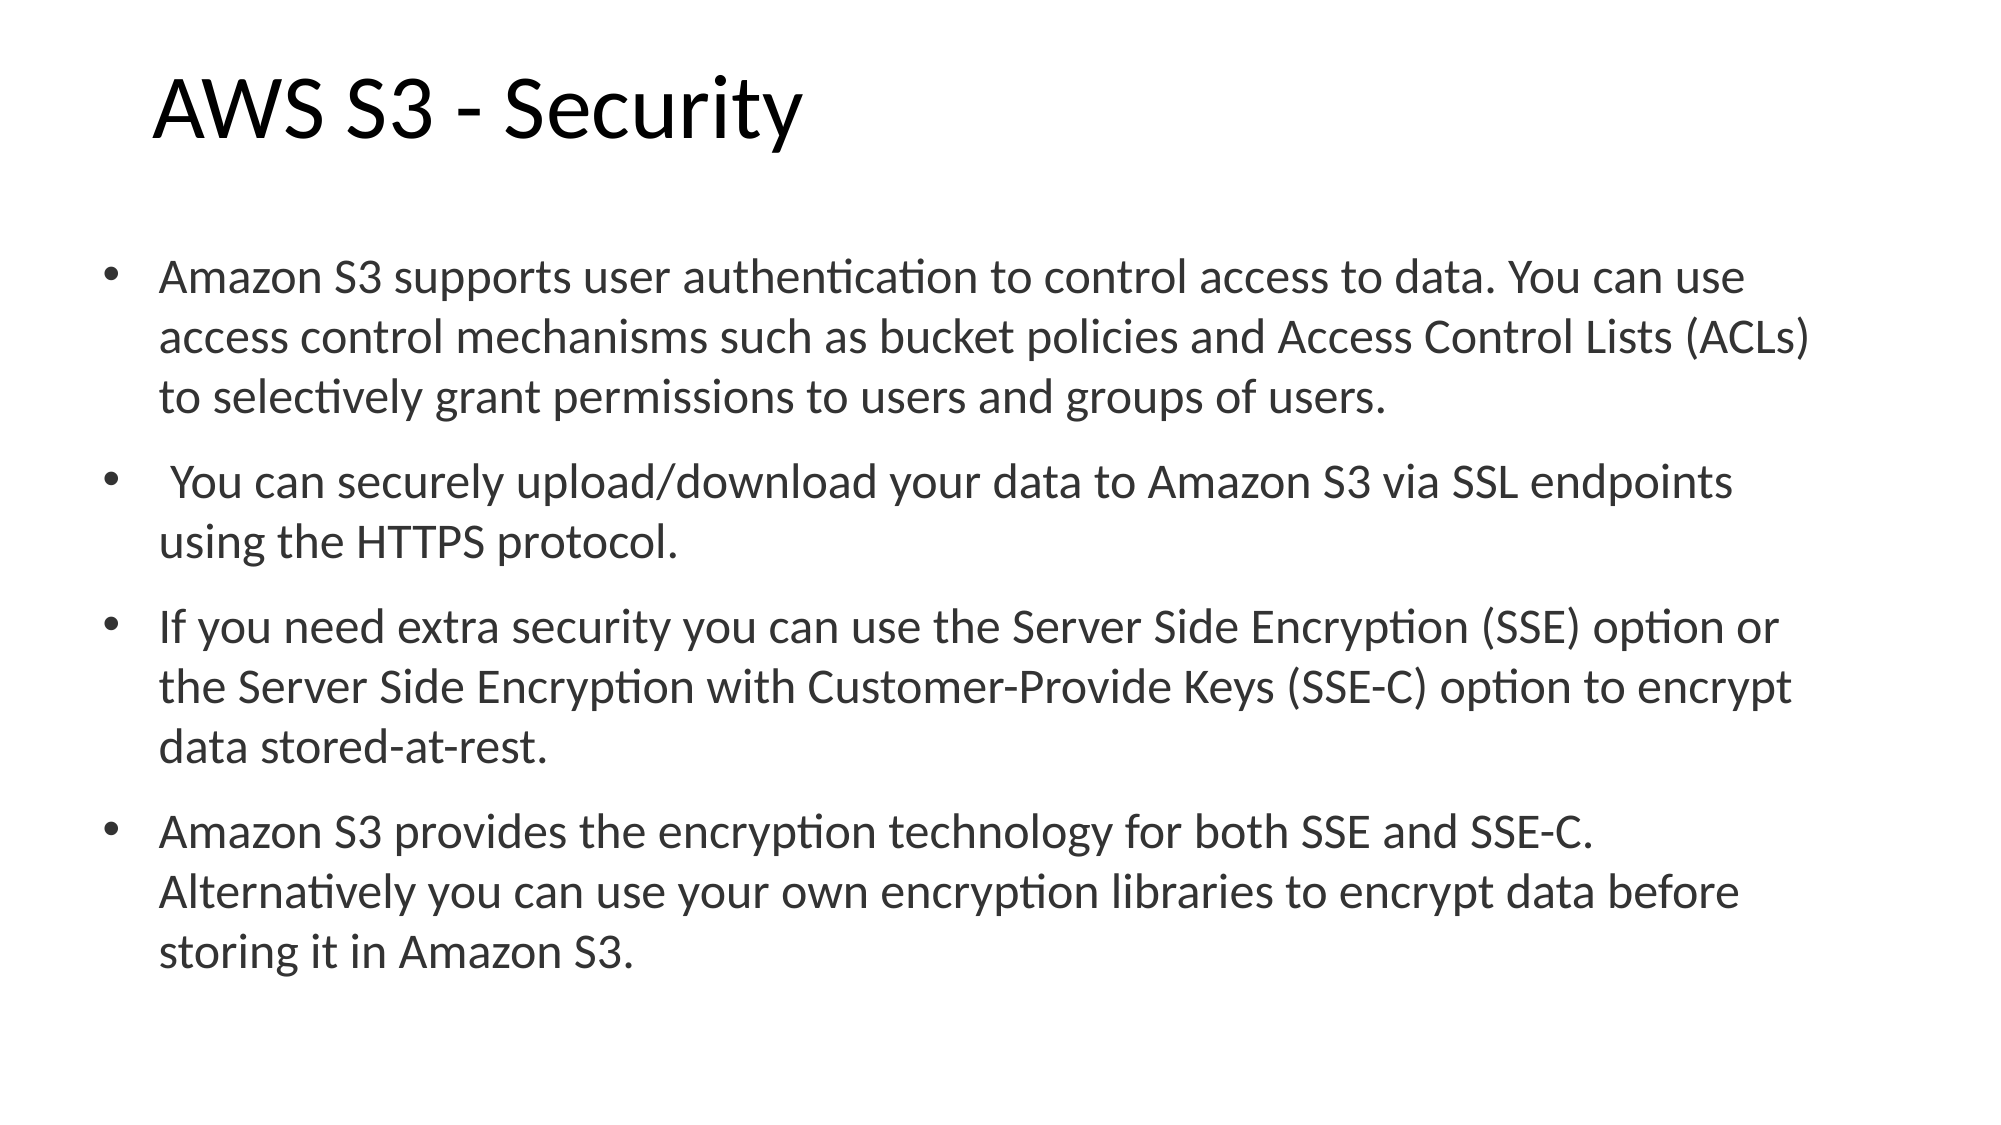

# AWS S3 - Security
Amazon S3 supports user authentication to control access to data. You can use access control mechanisms such as bucket policies and Access Control Lists (ACLs) to selectively grant permissions to users and groups of users.
 You can securely upload/download your data to Amazon S3 via SSL endpoints using the HTTPS protocol.
If you need extra security you can use the Server Side Encryption (SSE) option or the Server Side Encryption with Customer-Provide Keys (SSE-C) option to encrypt data stored-at-rest.
Amazon S3 provides the encryption technology for both SSE and SSE-C. Alternatively you can use your own encryption libraries to encrypt data before storing it in Amazon S3.